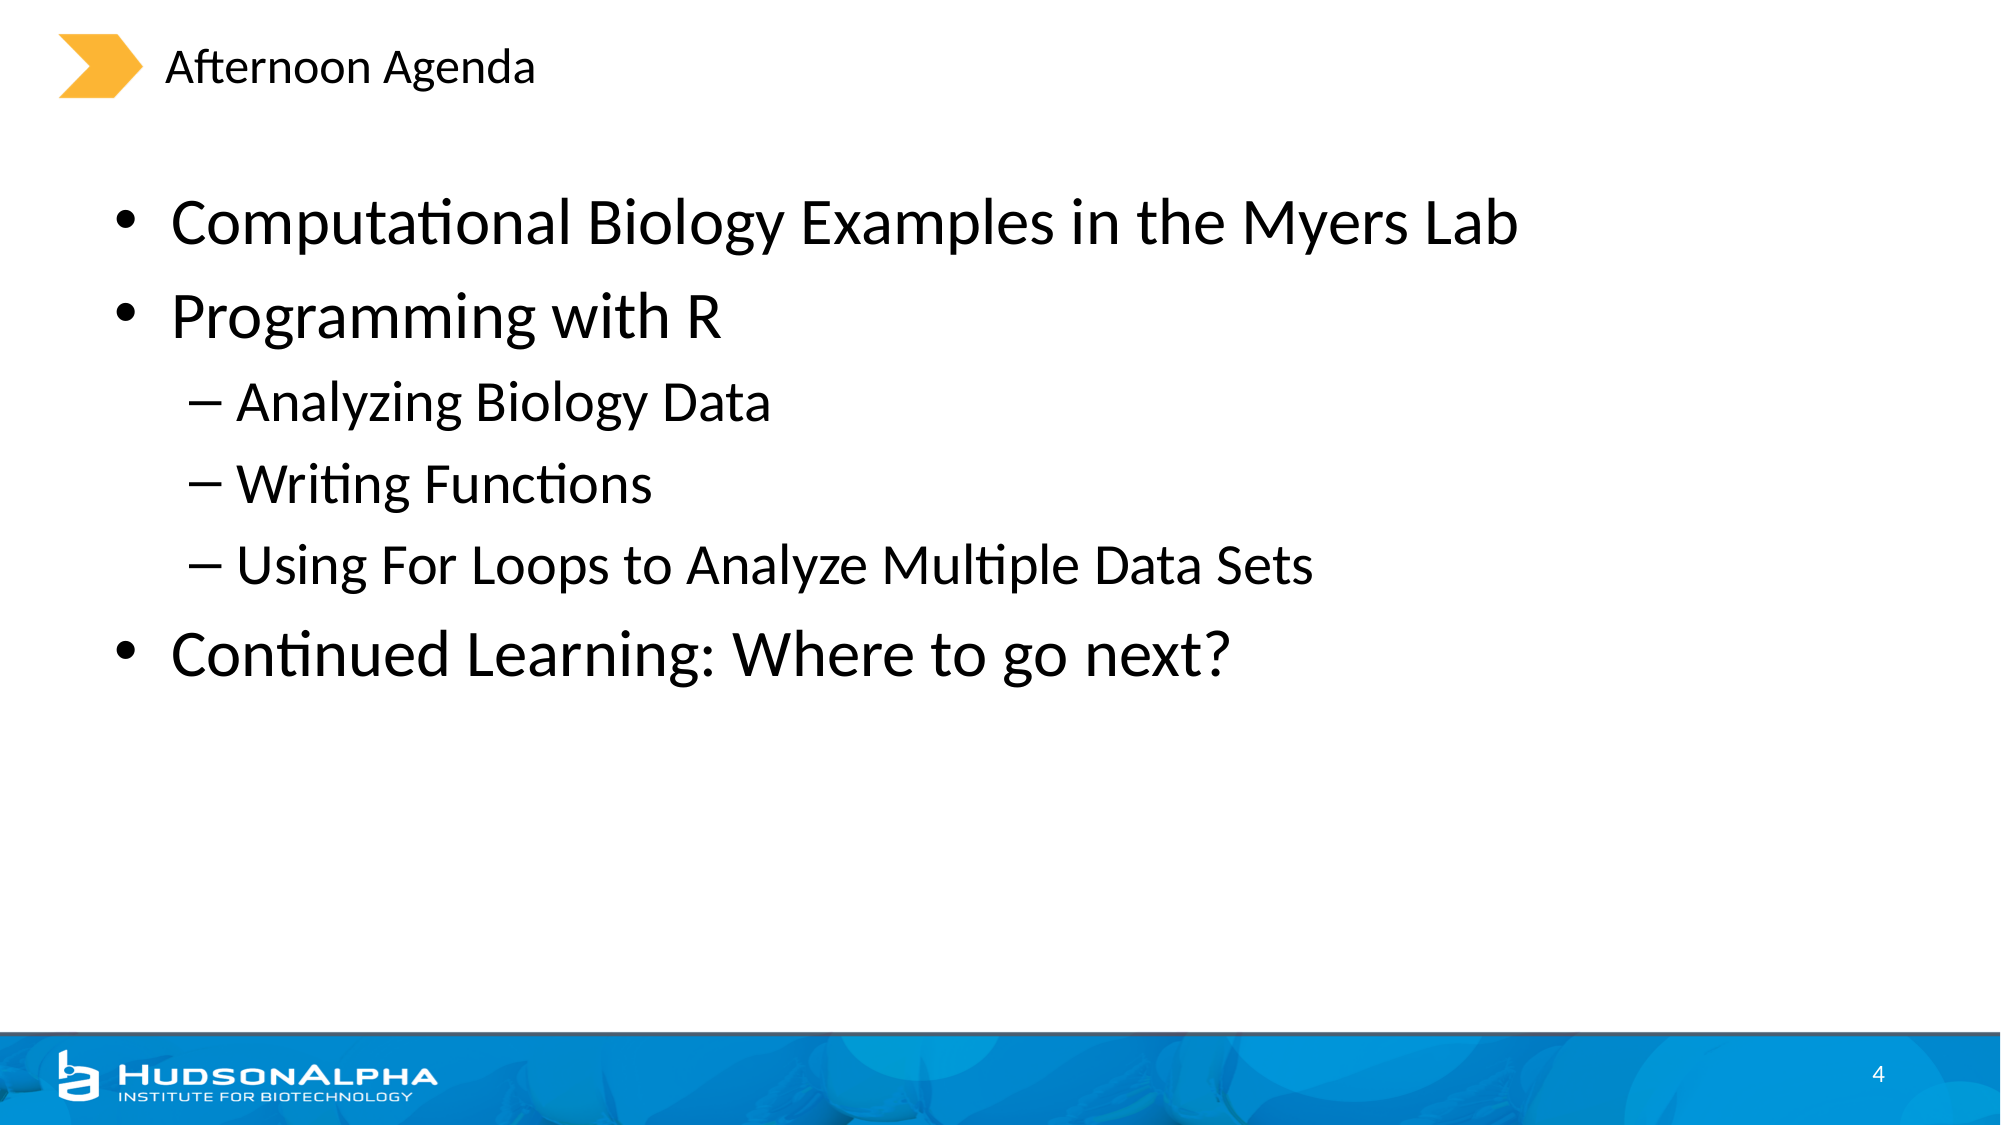

# Afternoon Agenda
Computational Biology Examples in the Myers Lab
Programming with R
Analyzing Biology Data
Writing Functions
Using For Loops to Analyze Multiple Data Sets
Continued Learning: Where to go next?
4